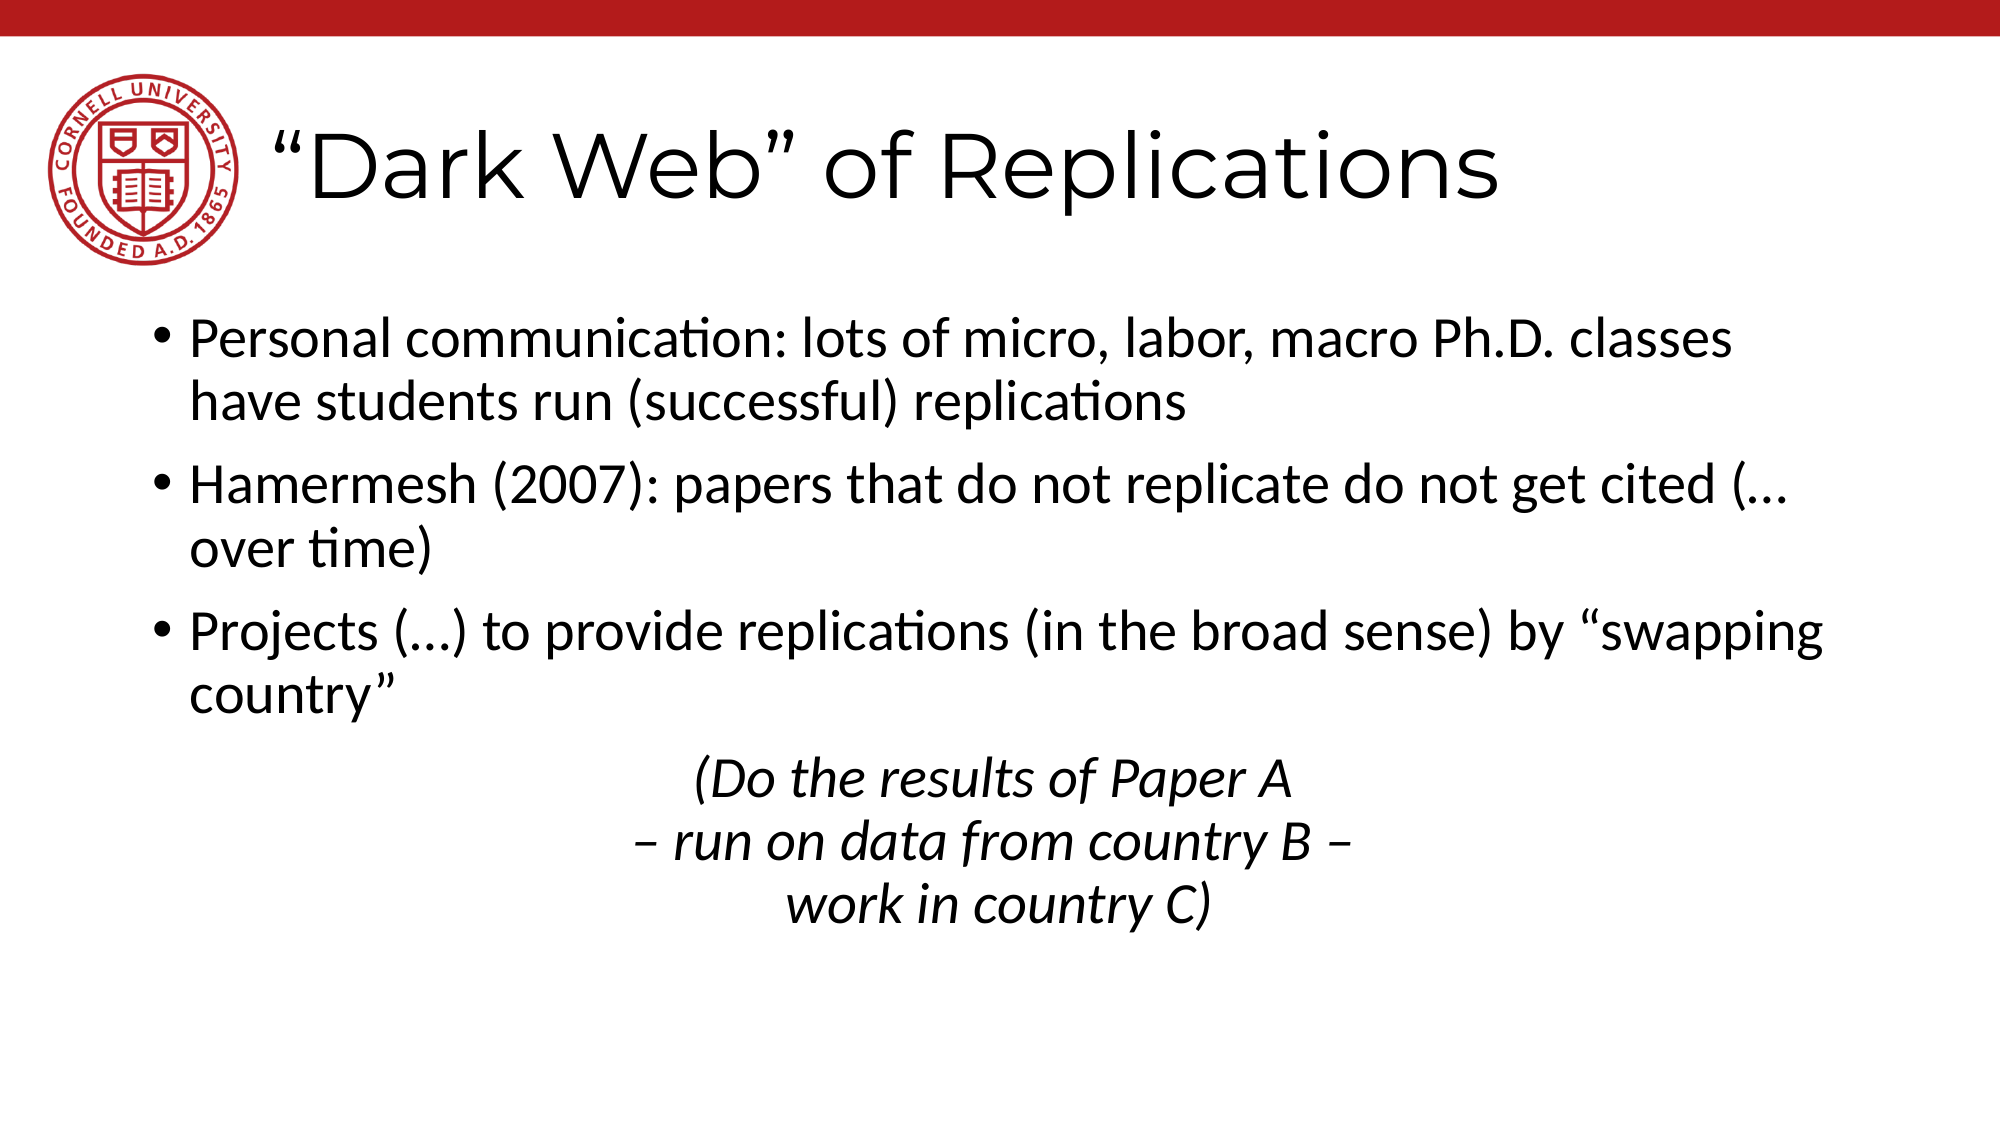

# “Dark Web” of Replications
Personal communication: lots of micro, labor, macro Ph.D. classes have students run (successful) replications
Hamermesh (2007): papers that do not replicate do not get cited (… over time)
Projects (…) to provide replications (in the broad sense) by “swapping country”
(Do the results of Paper A
– run on data from country B –
work in country C)